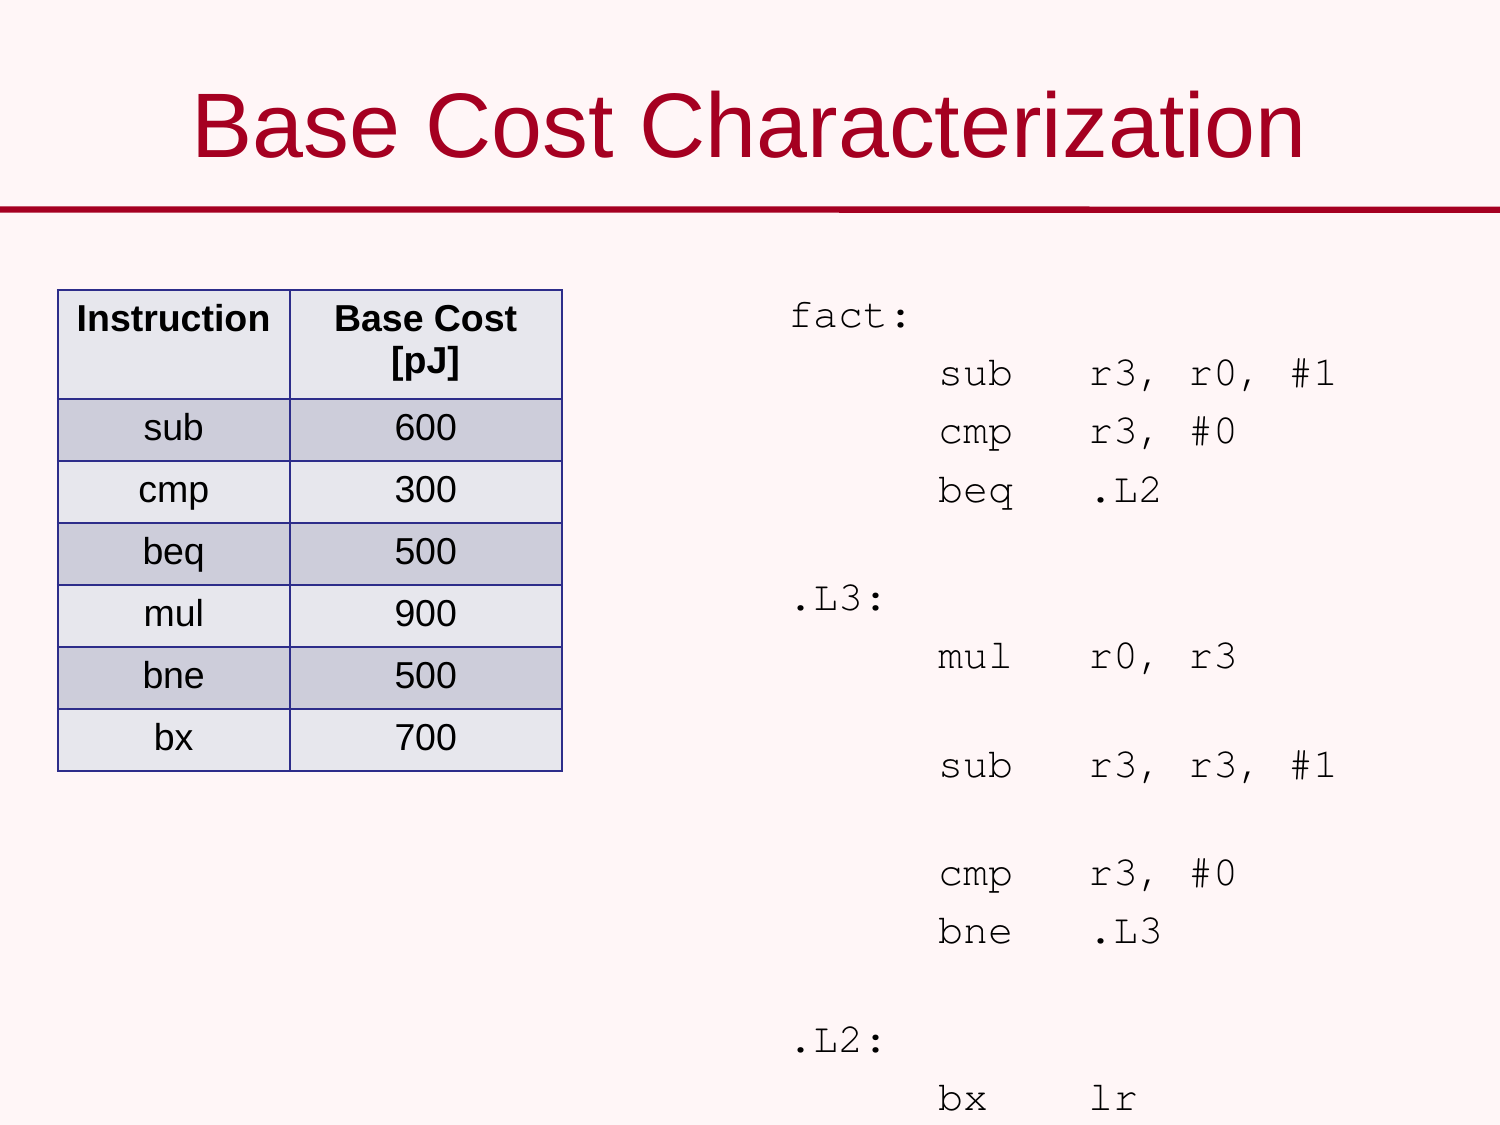

# Base Cost Characterization
fact:
	sub	r3, r0, #1
	cmp	r3, #0
	beq	.L2
.L3:
	mul	r0, r3
	sub	r3, r3, #1
	cmp	r3, #0
	bne	.L3
.L2:
	bx	lr
| Instruction | Base Cost [pJ] |
| --- | --- |
| sub | 600 |
| cmp | 300 |
| beq | 500 |
| mul | 900 |
| bne | 500 |
| bx | 700 |